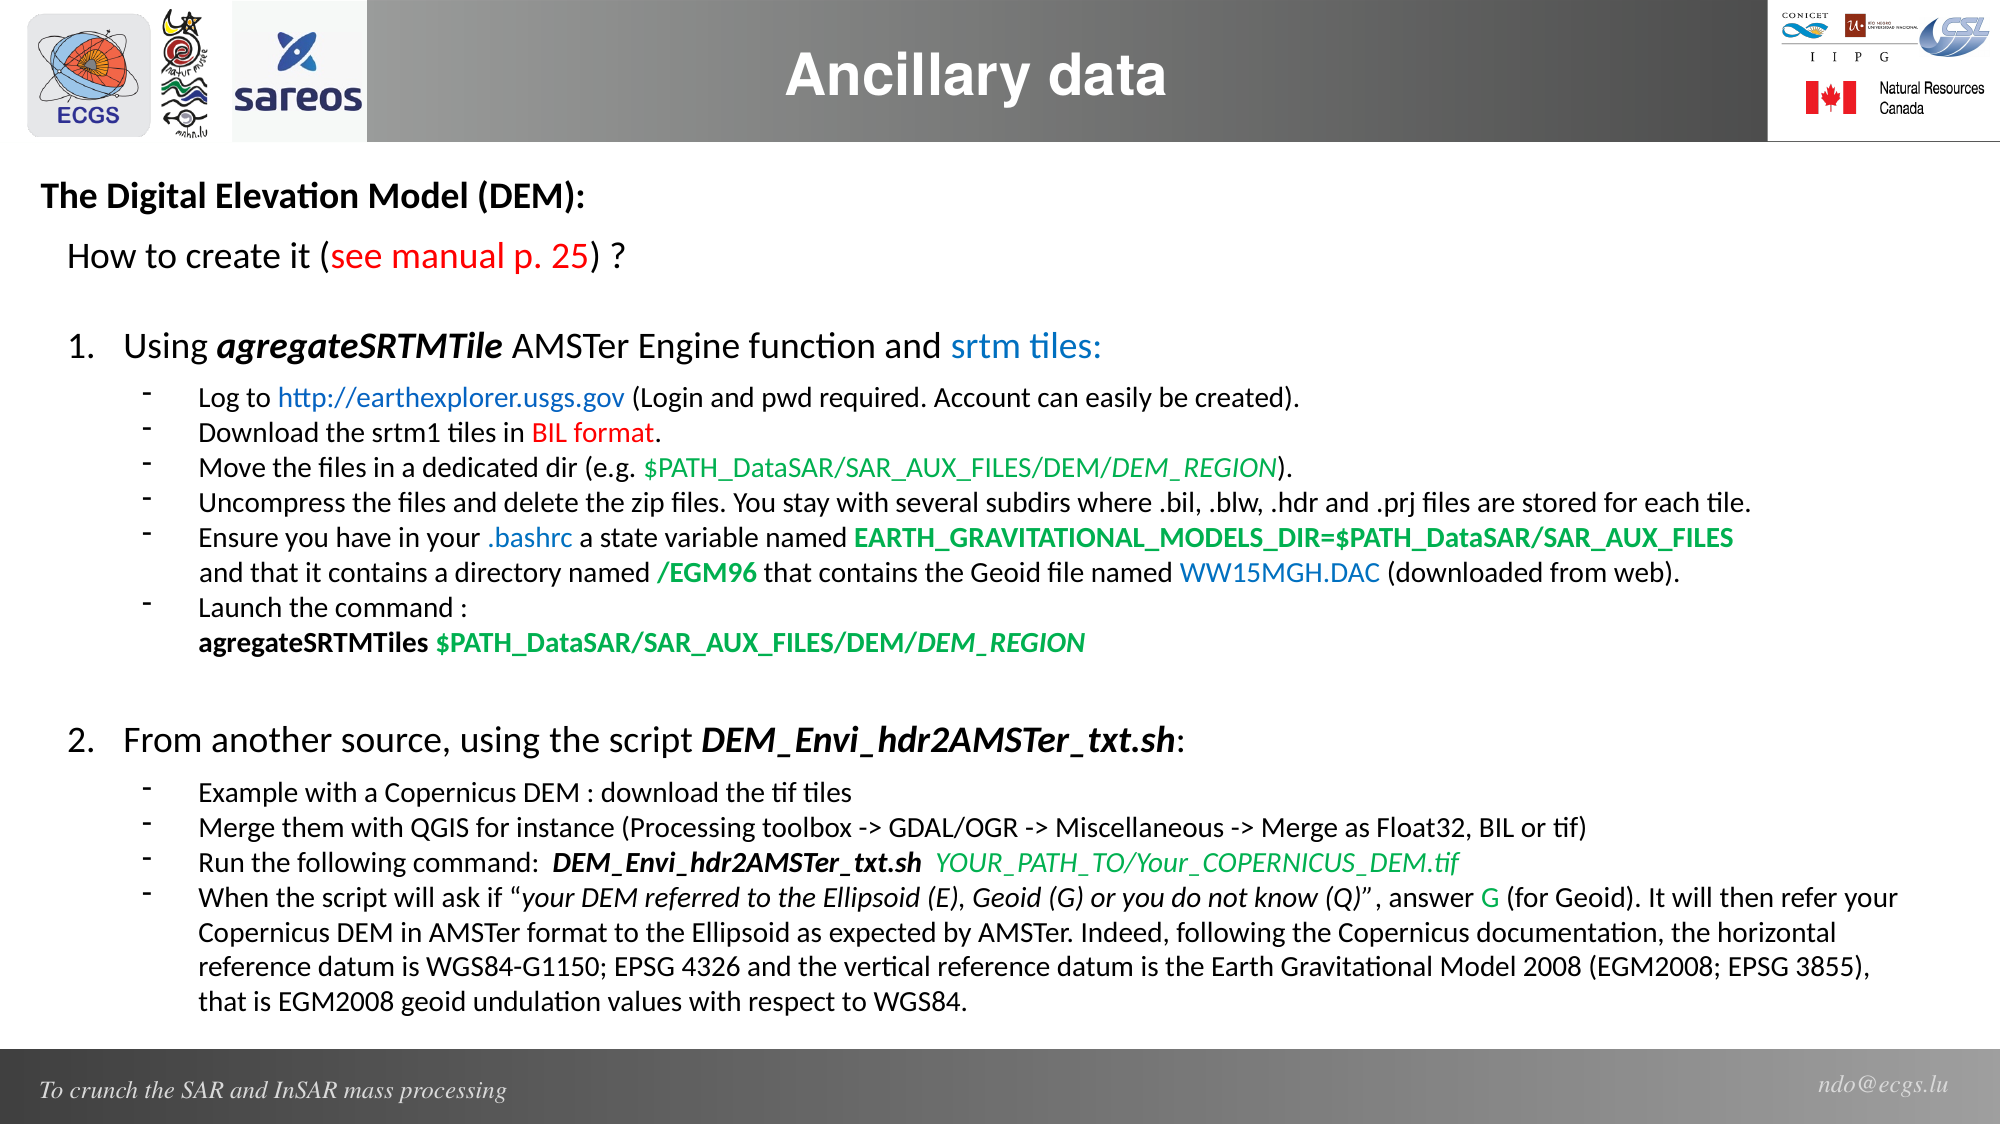

Ancillary data
The Digital Elevation Model (DEM):
How to create it (see manual p. 25) ?

Using agregateSRTMTile AMSTer Engine function and srtm tiles:
Log to http://earthexplorer.usgs.gov (Login and pwd required. Account can easily be created).
Download the srtm1 tiles in BIL format.
Move the files in a dedicated dir (e.g. $PATH_DataSAR/SAR_AUX_FILES/DEM/DEM_REGION).
Uncompress the files and delete the zip files. You stay with several subdirs where .bil, .blw, .hdr and .prj files are stored for each tile.
Ensure you have in your .bashrc a state variable named EARTH_GRAVITATIONAL_MODELS_DIR=$PATH_DataSAR/SAR_AUX_FILES
   and that it contains a directory named /EGM96 that contains the Geoid file named WW15MGH.DAC (downloaded from web).
Launch the command :
agregateSRTMTiles $PATH_DataSAR/SAR_AUX_FILES/DEM/DEM_REGION

From another source, using the script DEM_Envi_hdr2AMSTer_txt.sh:
Example with a Copernicus DEM : download the tif tiles
Merge them with QGIS for instance (Processing toolbox -> GDAL/OGR -> Miscellaneous -> Merge as Float32, BIL or tif)
Run the following command:  DEM_Envi_hdr2AMSTer_txt.sh  YOUR_PATH_TO/Your_COPERNICUS_DEM.tif
When the script will ask if “your DEM referred to the Ellipsoid (E), Geoid (G) or you do not know (Q)”, answer G (for Geoid). It will then refer your Copernicus DEM in AMSTer format to the Ellipsoid as expected by AMSTer. Indeed, following the Copernicus documentation, the horizontal reference datum is WGS84-G1150; EPSG 4326 and the vertical reference datum is the Earth Gravitational Model 2008 (EGM2008; EPSG 3855), that is EGM2008 geoid undulation values with respect to WGS84.